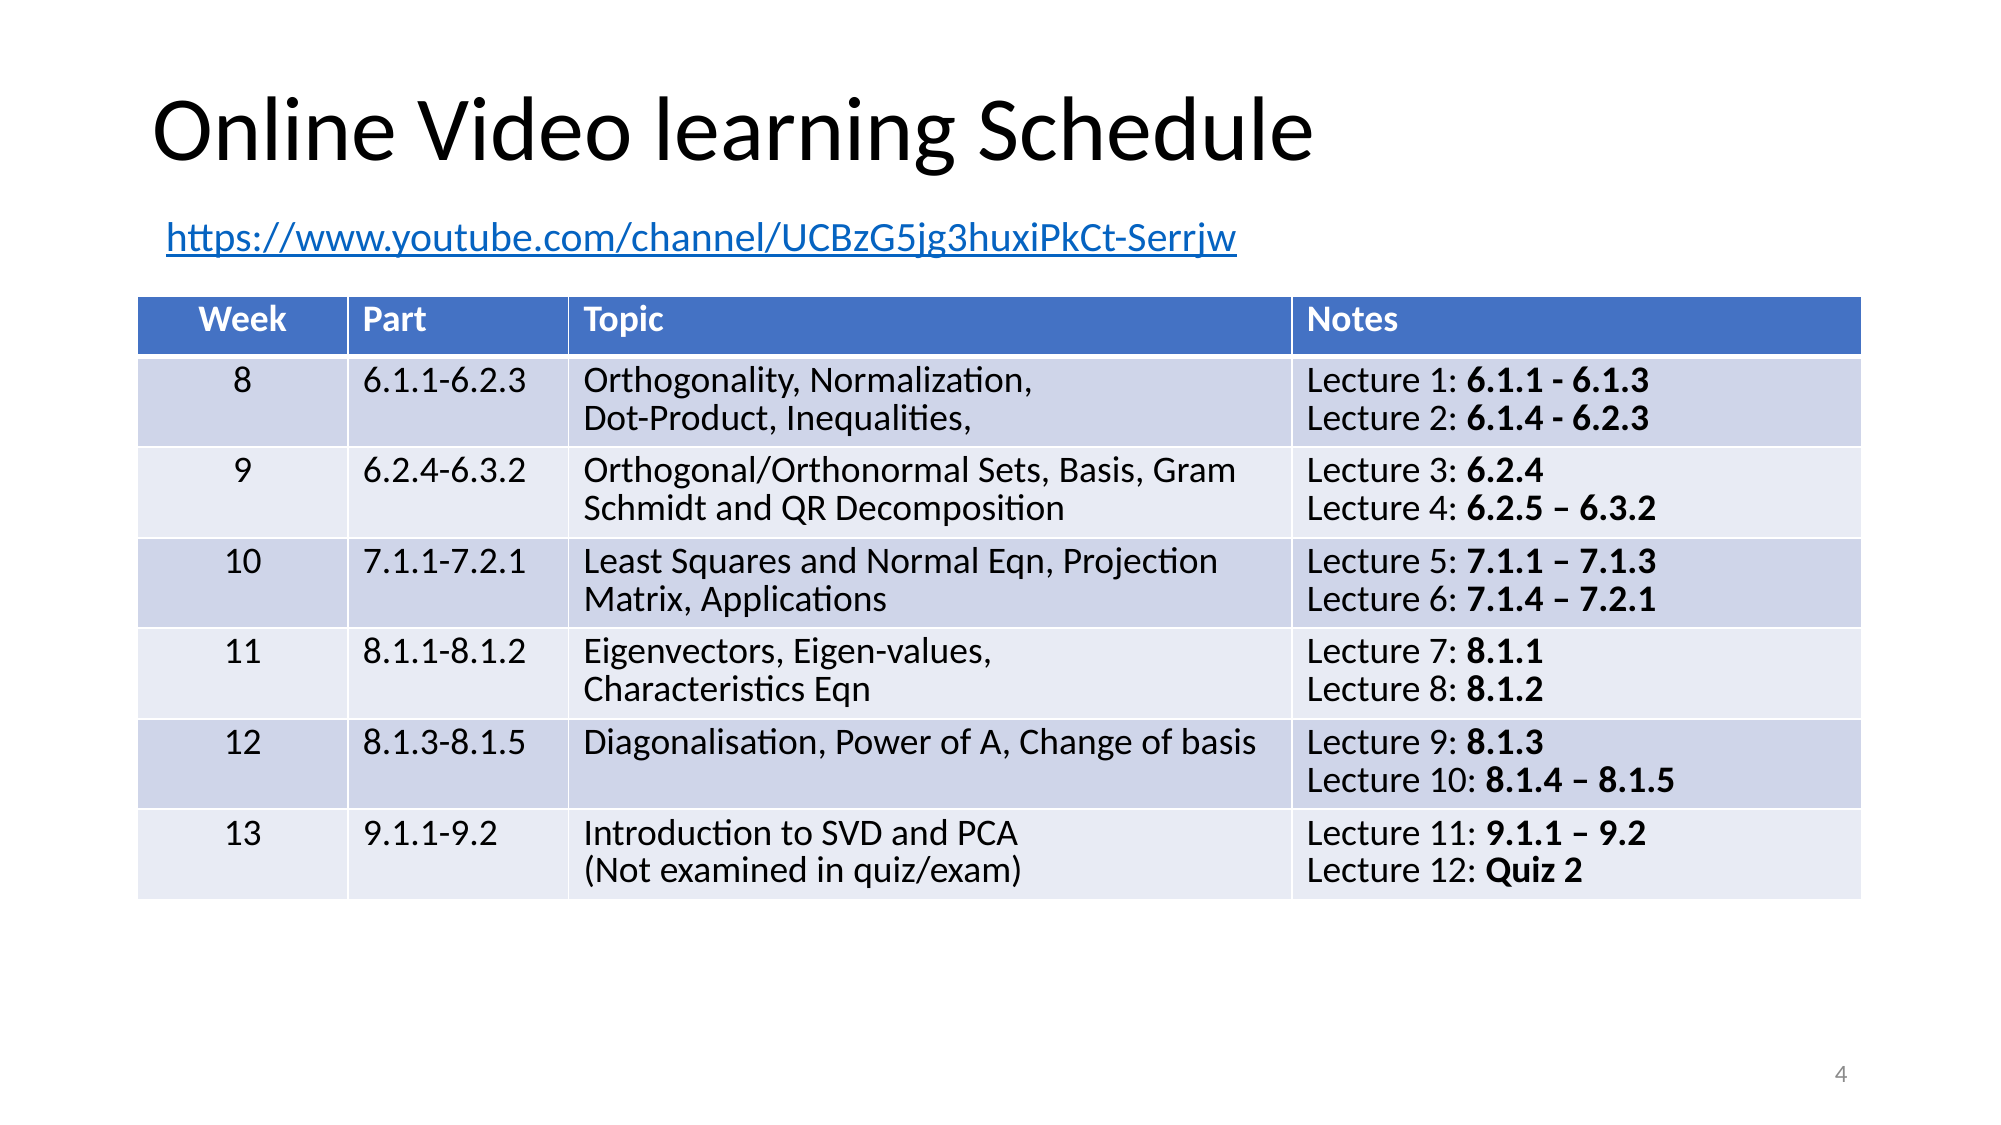

# Online Video learning Schedule
https://www.youtube.com/channel/UCBzG5jg3huxiPkCt-Serrjw
| Week | Part | Topic | Notes |
| --- | --- | --- | --- |
| 8 | 6.1.1-6.2.3 | Orthogonality, Normalization, Dot-Product, Inequalities, | Lecture 1: 6.1.1 - 6.1.3 Lecture 2: 6.1.4 - 6.2.3 |
| 9 | 6.2.4-6.3.2 | Orthogonal/Orthonormal Sets, Basis, Gram Schmidt and QR Decomposition | Lecture 3: 6.2.4 Lecture 4: 6.2.5 – 6.3.2 |
| 10 | 7.1.1-7.2.1 | Least Squares and Normal Eqn, Projection Matrix, Applications | Lecture 5: 7.1.1 – 7.1.3 Lecture 6: 7.1.4 – 7.2.1 |
| 11 | 8.1.1-8.1.2 | Eigenvectors, Eigen-values, Characteristics Eqn | Lecture 7: 8.1.1 Lecture 8: 8.1.2 |
| 12 | 8.1.3-8.1.5 | Diagonalisation, Power of A, Change of basis | Lecture 9: 8.1.3 Lecture 10: 8.1.4 – 8.1.5 |
| 13 | 9.1.1-9.2 | Introduction to SVD and PCA (Not examined in quiz/exam) | Lecture 11: 9.1.1 – 9.2 Lecture 12: Quiz 2 |
4